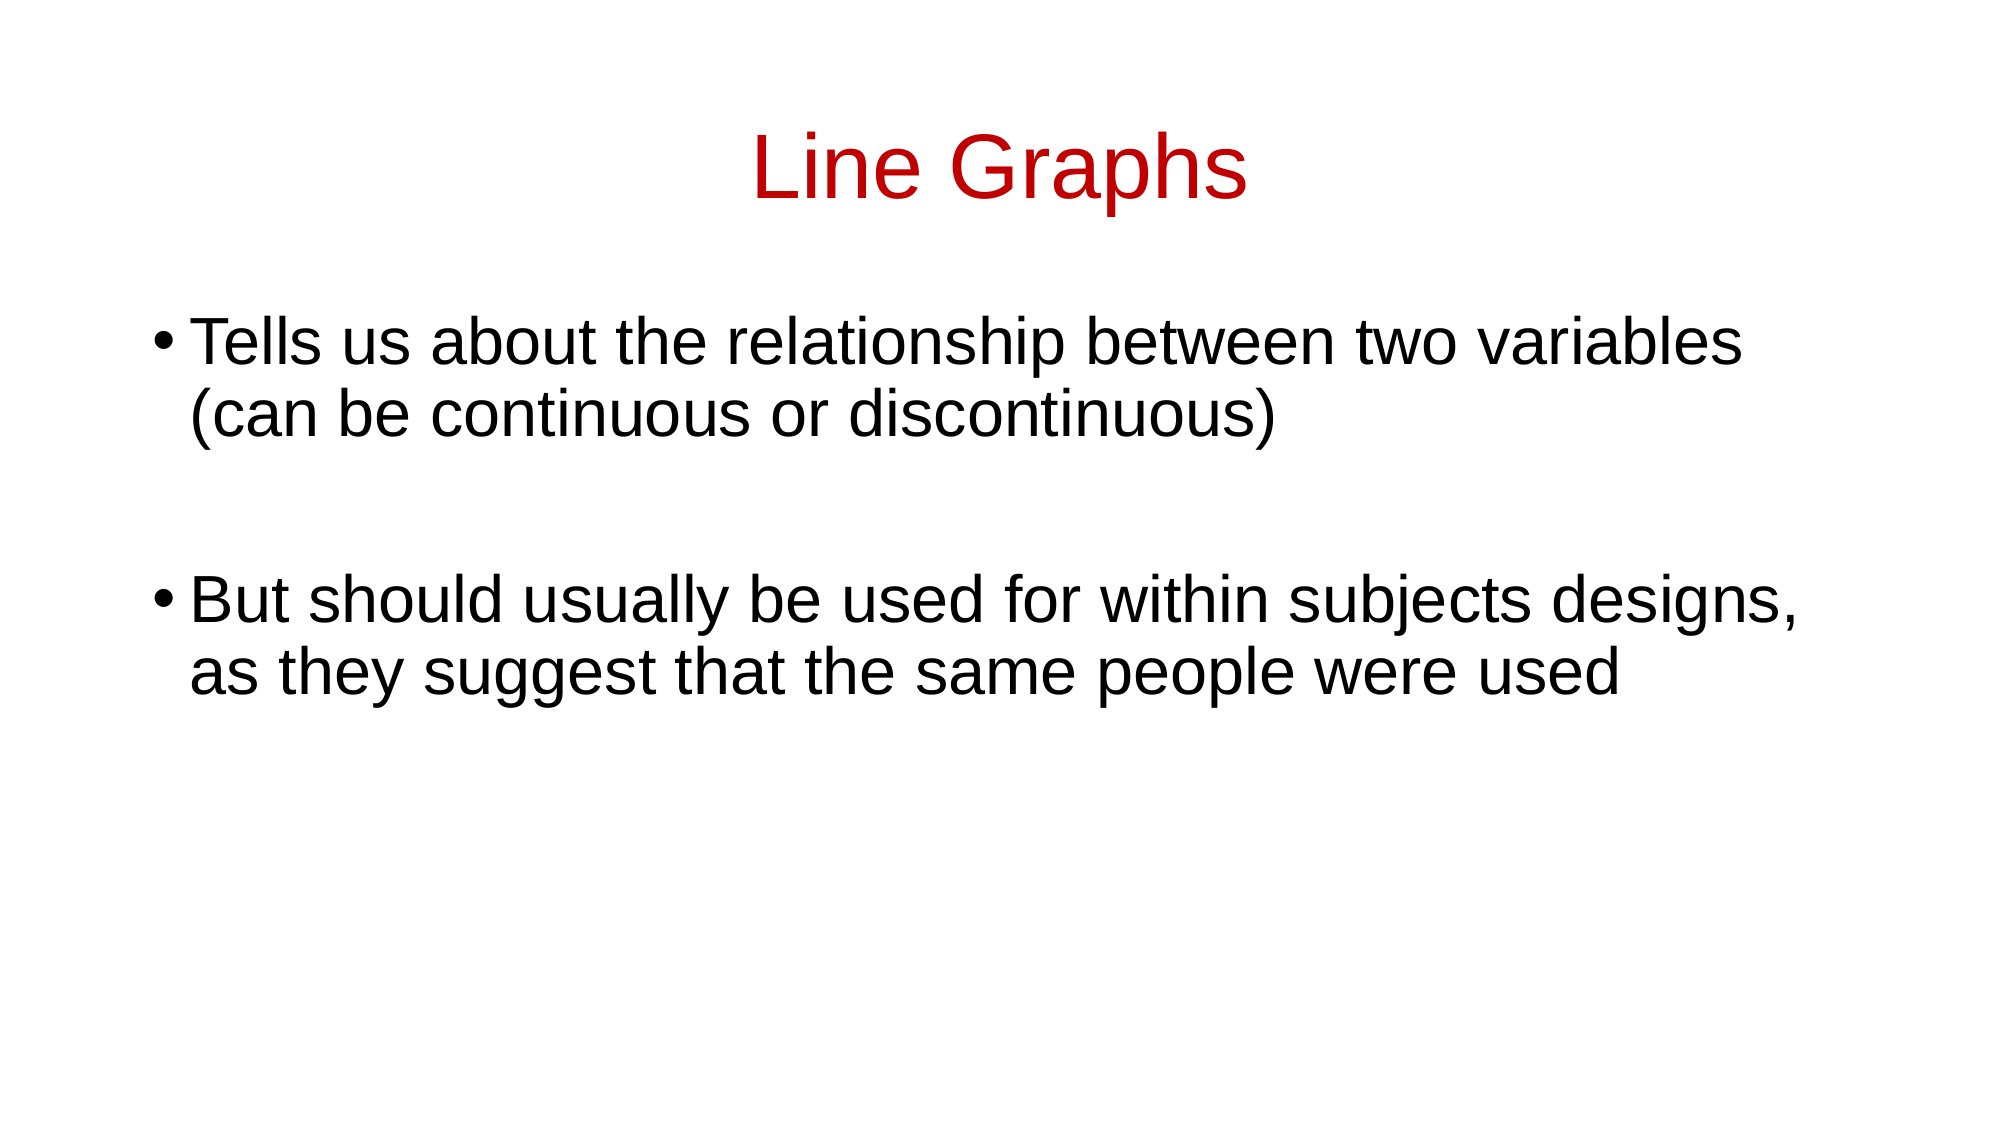

# Line Graphs
Tells us about the relationship between two variables (can be continuous or discontinuous)

But should usually be used for within subjects designs, as they suggest that the same people were used